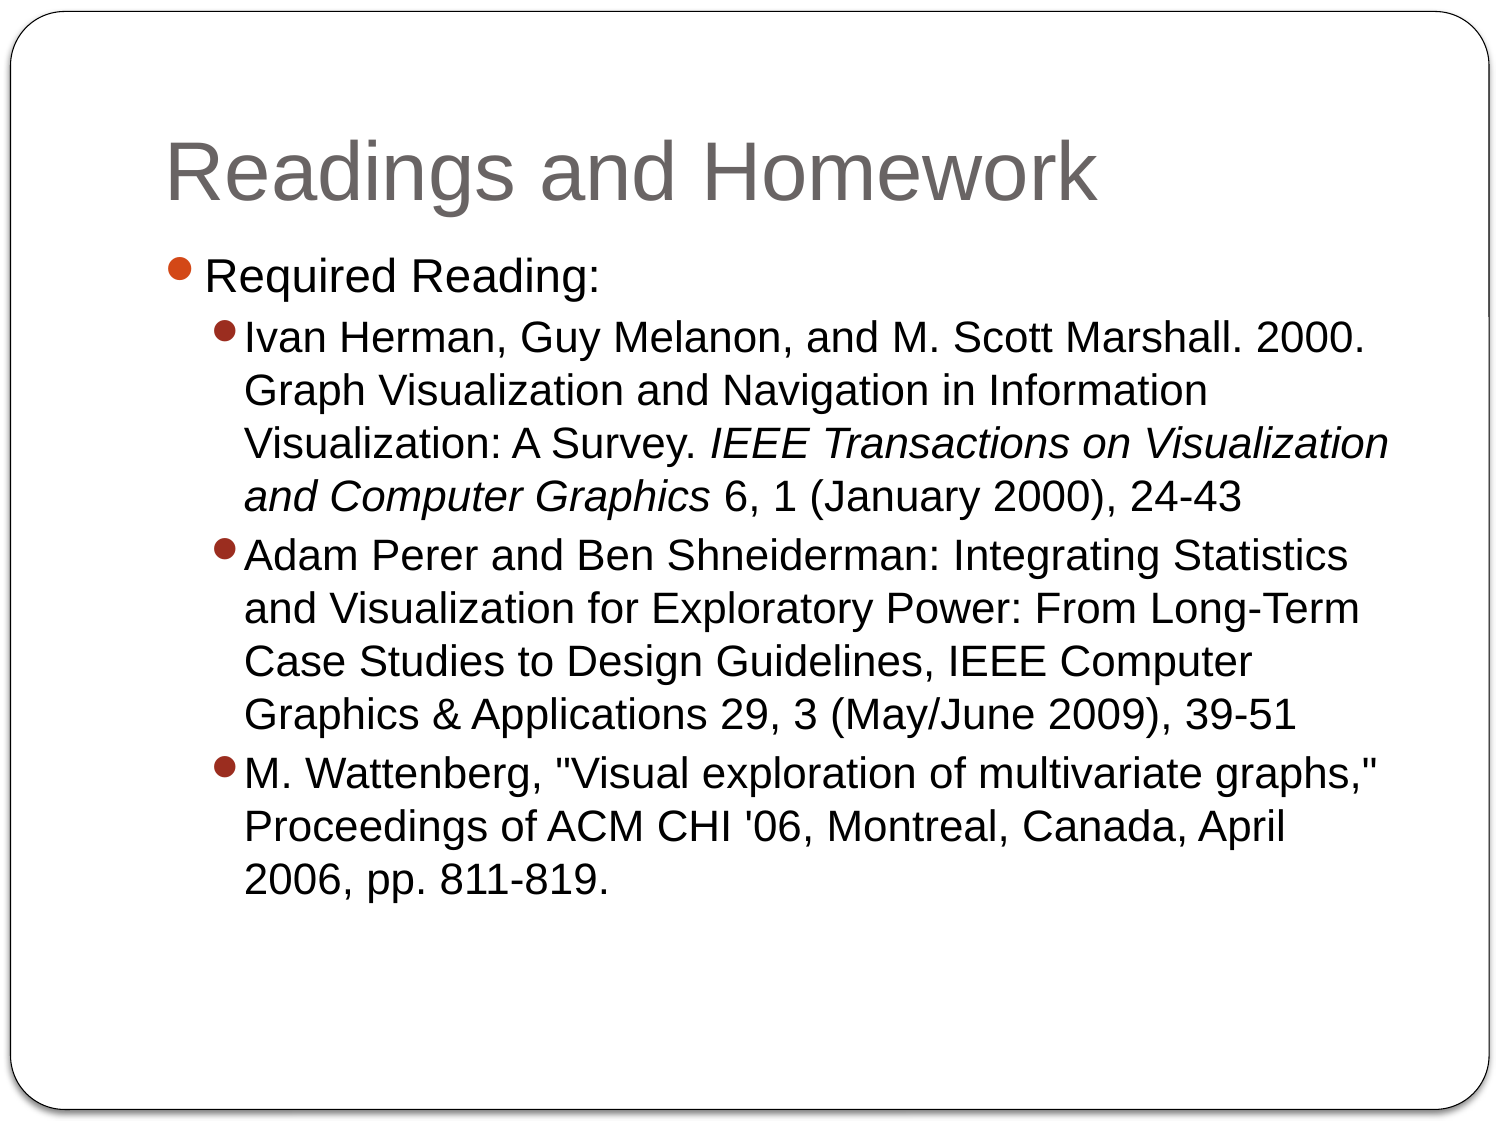

# Readings and Homework
Required Reading:
Ivan Herman, Guy Melanon, and M. Scott Marshall. 2000. Graph Visualization and Navigation in Information Visualization: A Survey. IEEE Transactions on Visualization and Computer Graphics 6, 1 (January 2000), 24-43
Adam Perer and Ben Shneiderman: Integrating Statistics and Visualization for Exploratory Power: From Long-Term Case Studies to Design Guidelines, IEEE Computer Graphics & Applications 29, 3 (May/June 2009), 39-51
M. Wattenberg, "Visual exploration of multivariate graphs," Proceedings of ACM CHI '06, Montreal, Canada, April 2006, pp. 811-819.